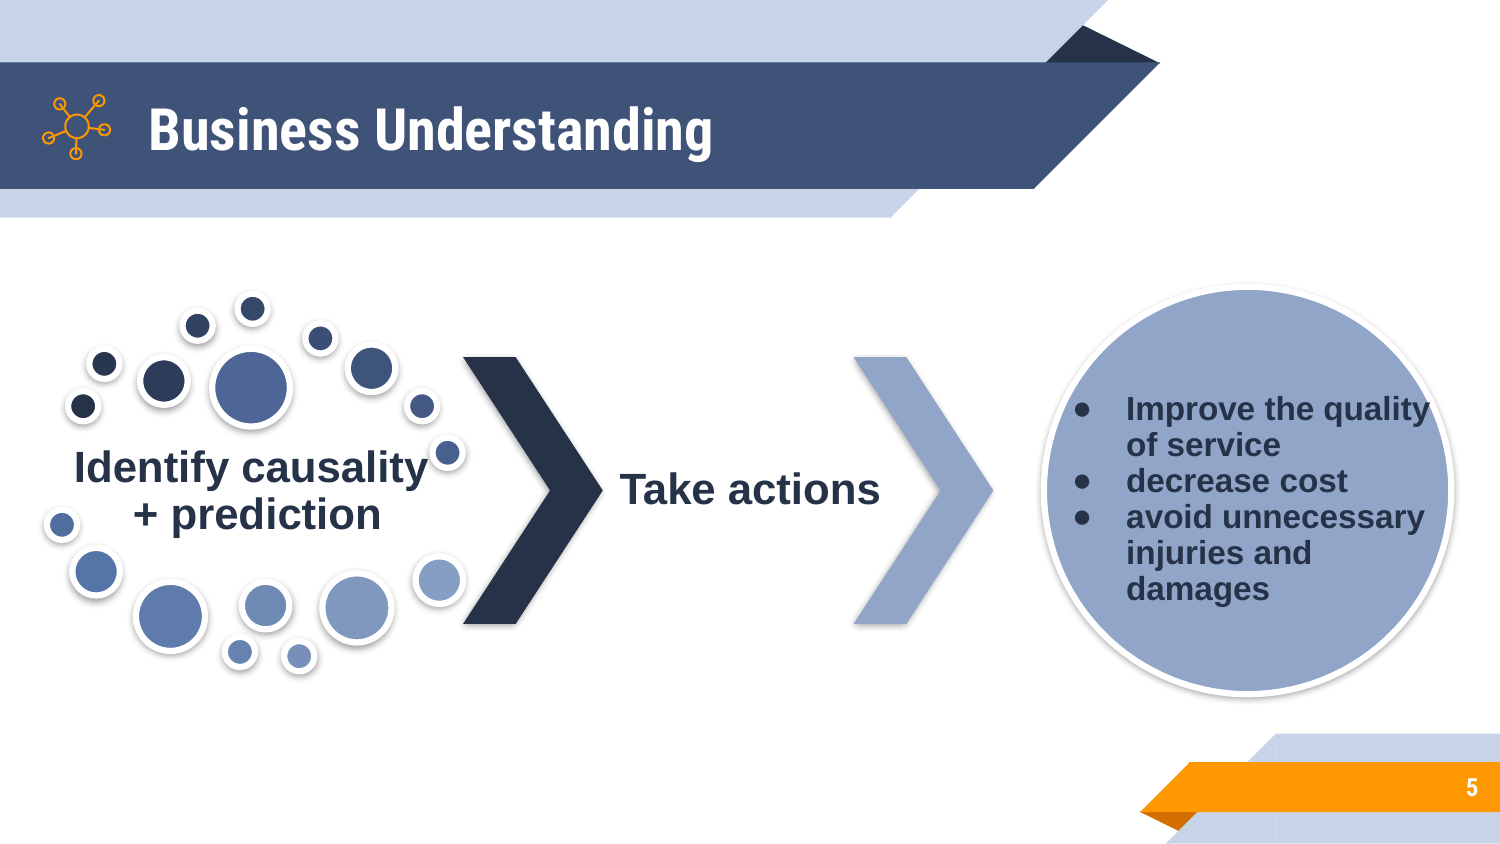

# Business Understanding

Take actions

Improve the quality of service
decrease cost
avoid unnecessary injuries and damages

Identify causality
+ prediction

5